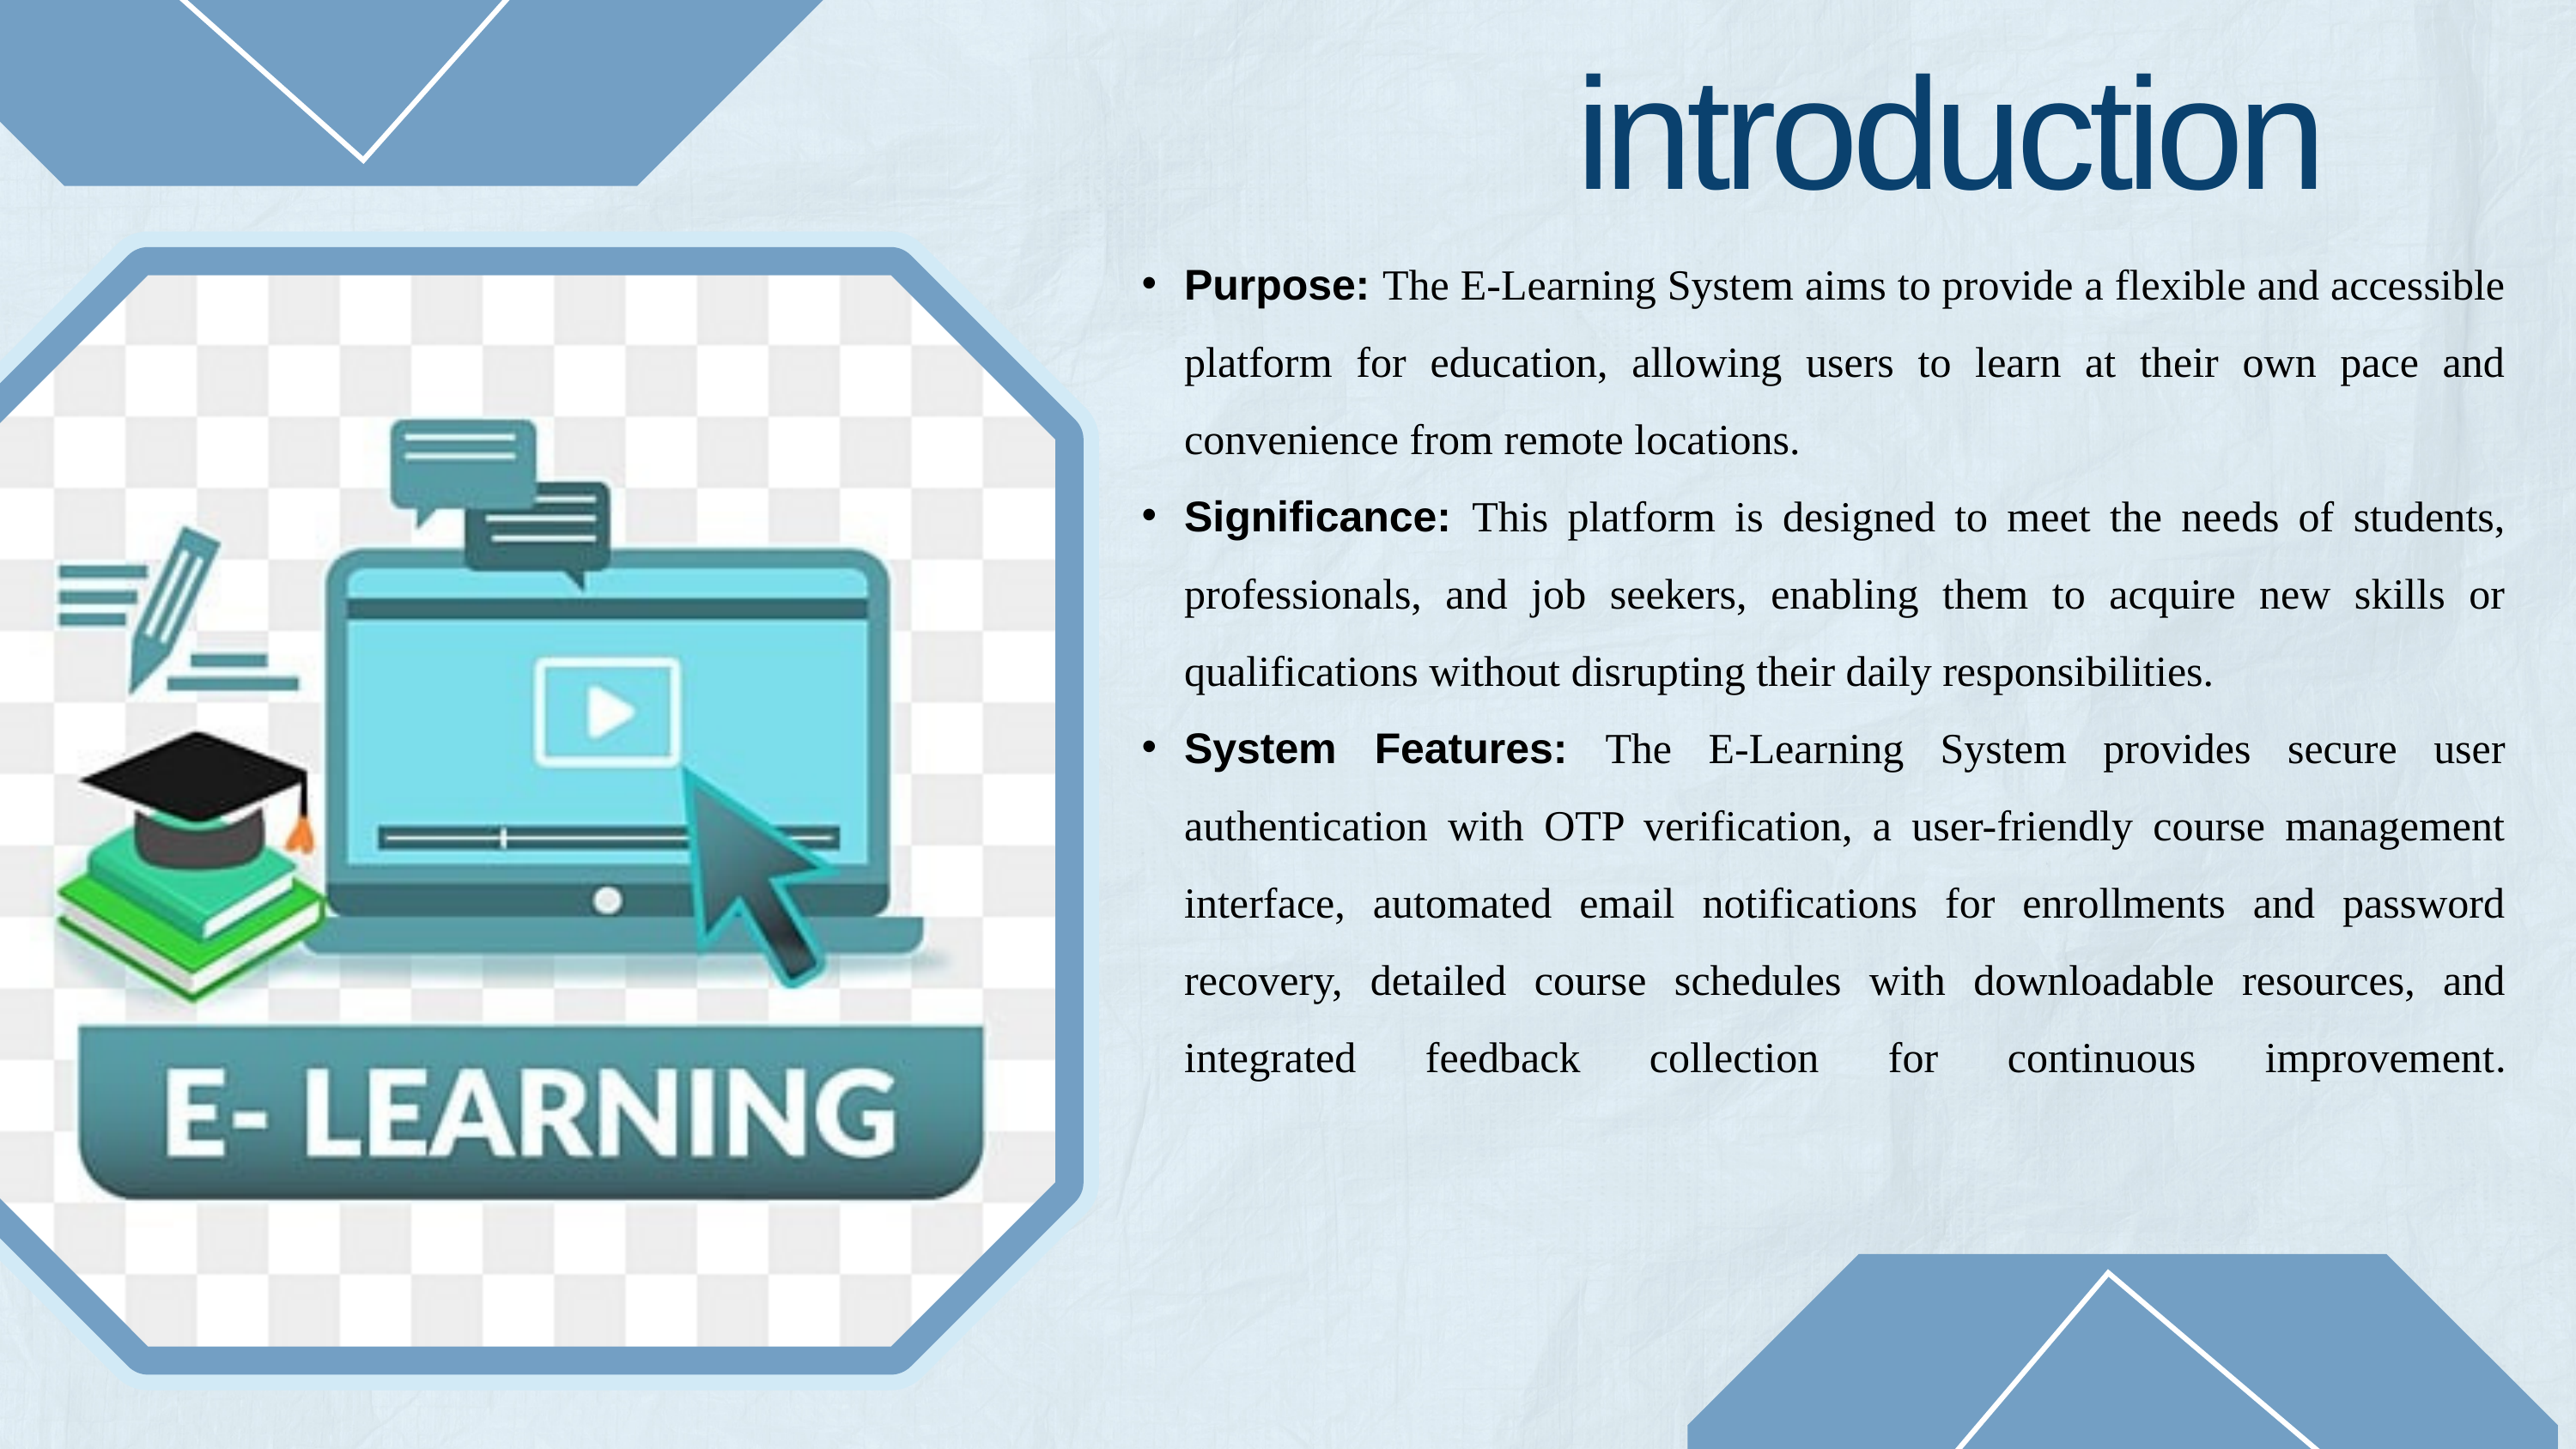

introduction

Purpose: The E-Learning System aims to provide a flexible and accessible platform for education, allowing users to learn at their own pace and convenience from remote locations.
Significance: This platform is designed to meet the needs of students, professionals, and job seekers, enabling them to acquire new skills or qualifications without disrupting their daily responsibilities.
System Features: The E-Learning System provides secure user authentication with OTP verification, a user-friendly course management interface, automated email notifications for enrollments and password recovery, detailed course schedules with downloadable resources, and integrated feedback collection for continuous improvement.